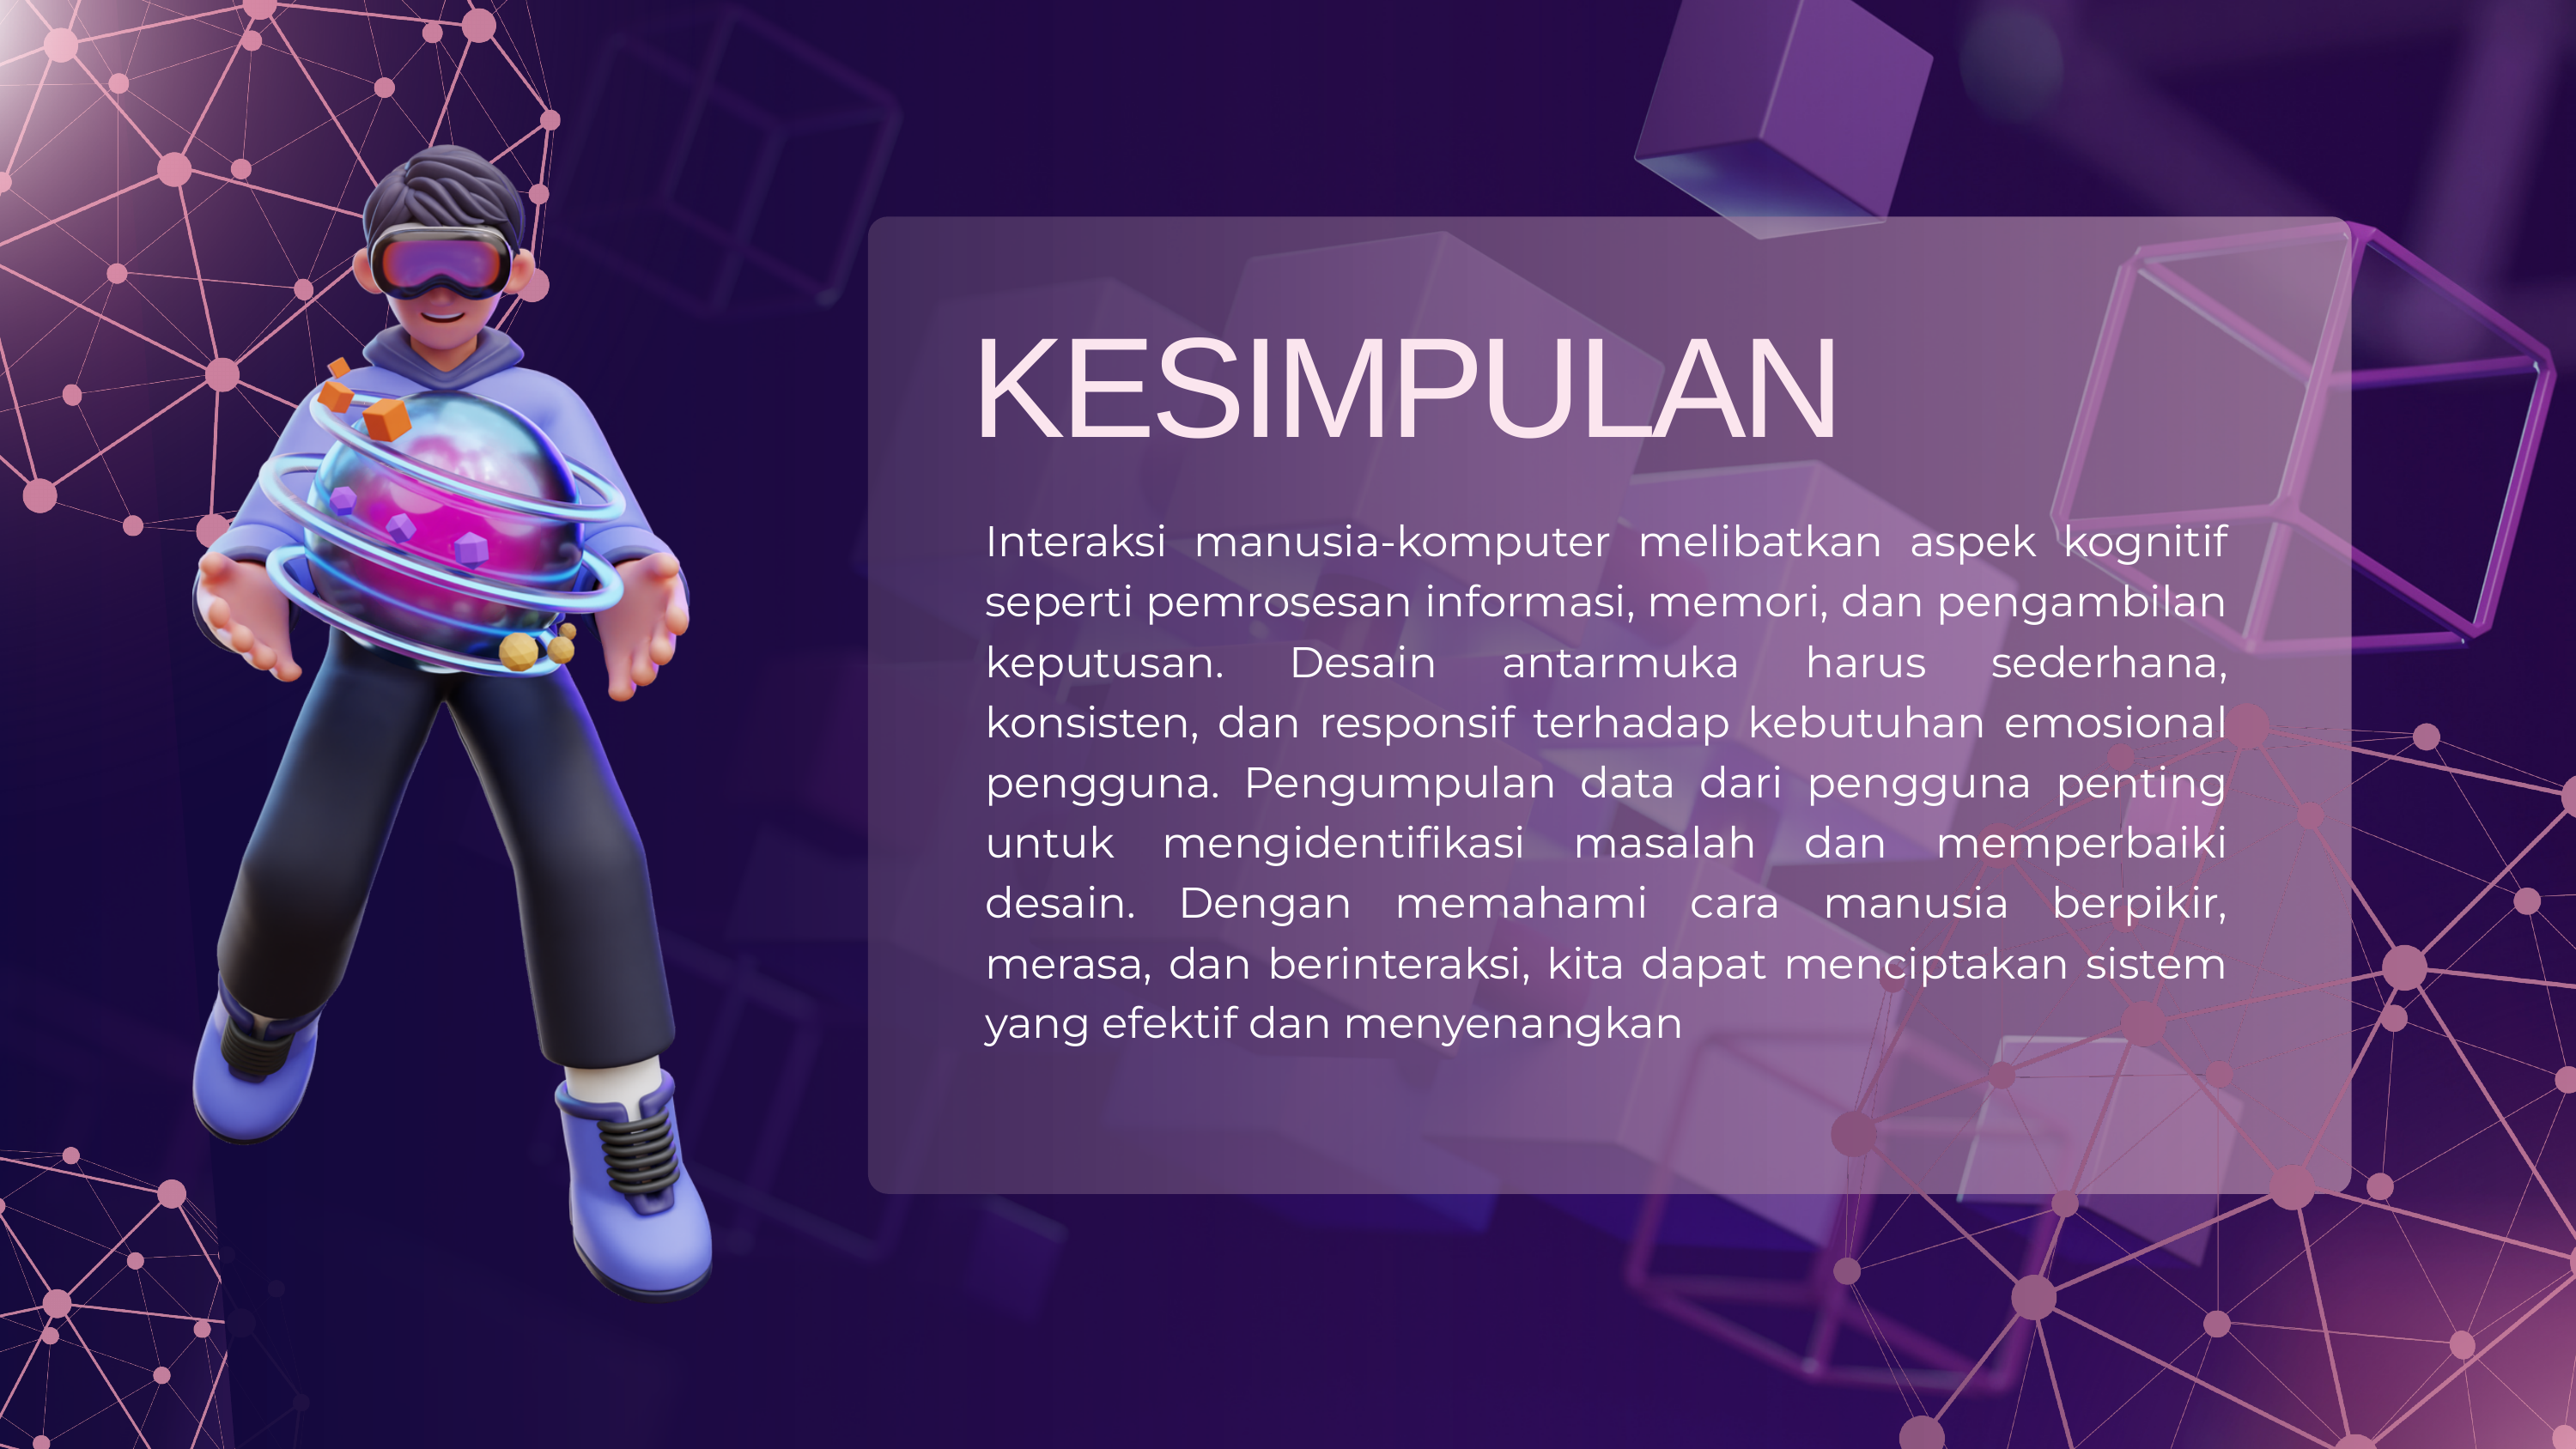

KESIMPULAN
Interaksi manusia-komputer melibatkan aspek kognitif seperti pemrosesan informasi, memori, dan pengambilan keputusan. Desain antarmuka harus sederhana, konsisten, dan responsif terhadap kebutuhan emosional pengguna. Pengumpulan data dari pengguna penting untuk mengidentifikasi masalah dan memperbaiki desain. Dengan memahami cara manusia berpikir, merasa, dan berinteraksi, kita dapat menciptakan sistem yang efektif dan menyenangkan